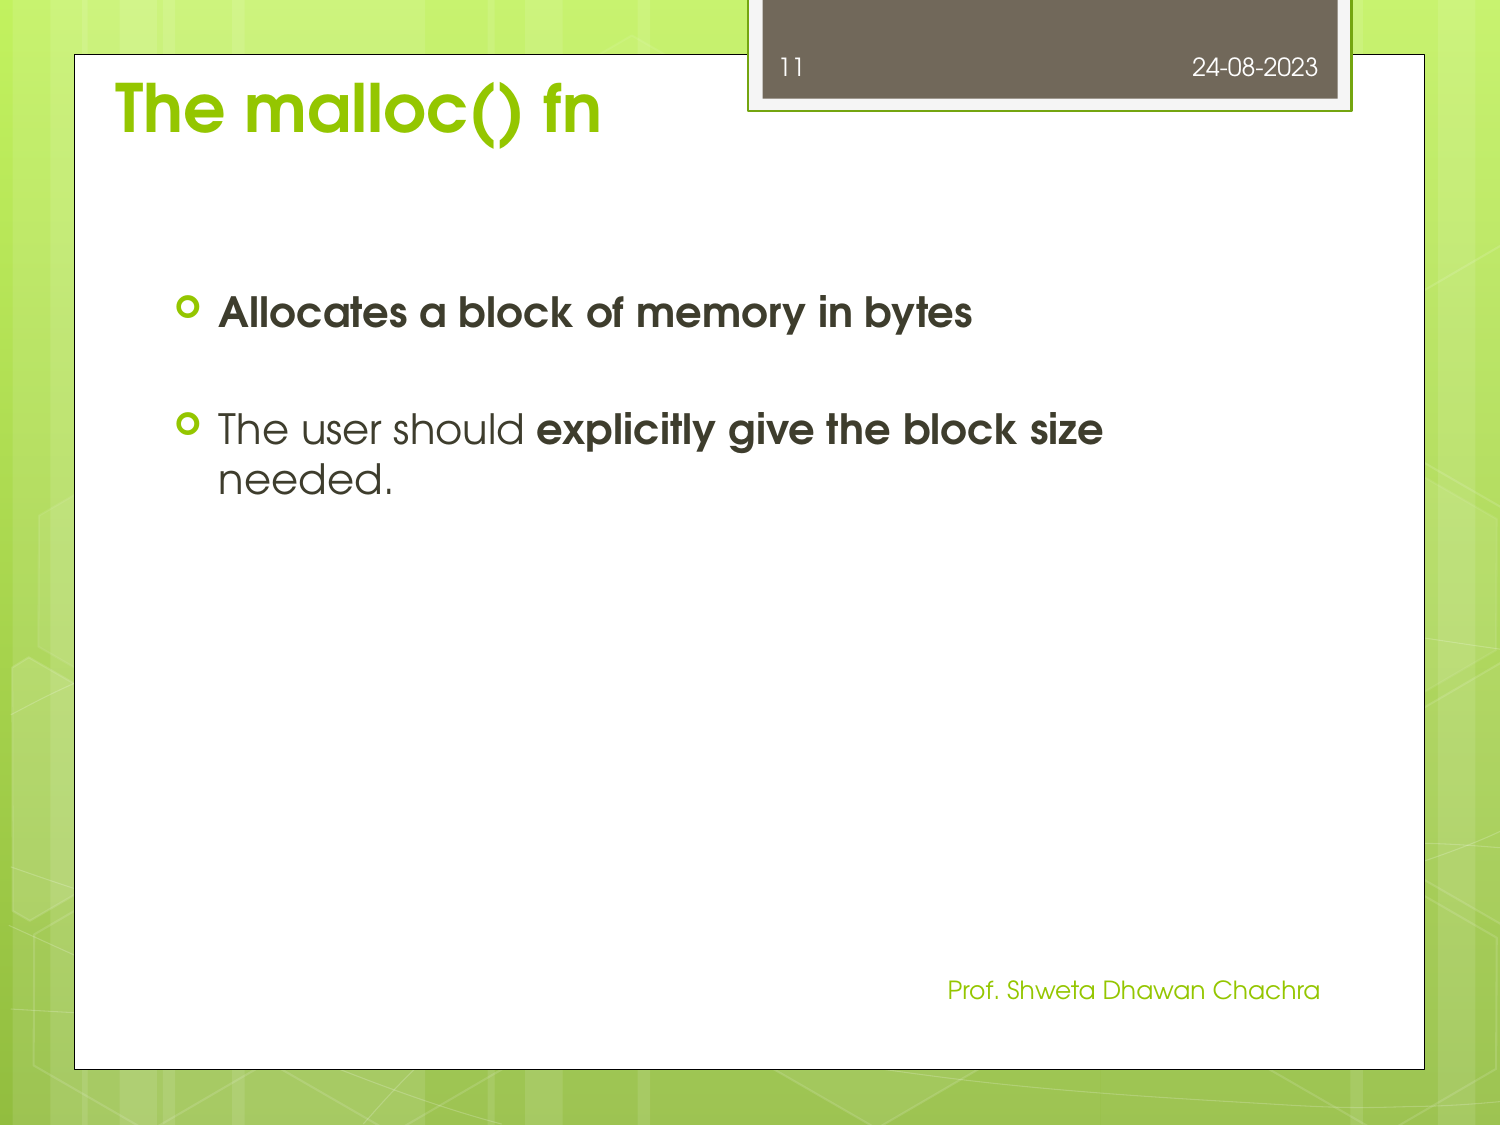

11
24-08-2023
# The malloc() fn

Allocates a block of memory in bytes

The user should explicitly give the block size needed.
Prof. Shweta Dhawan Chachra